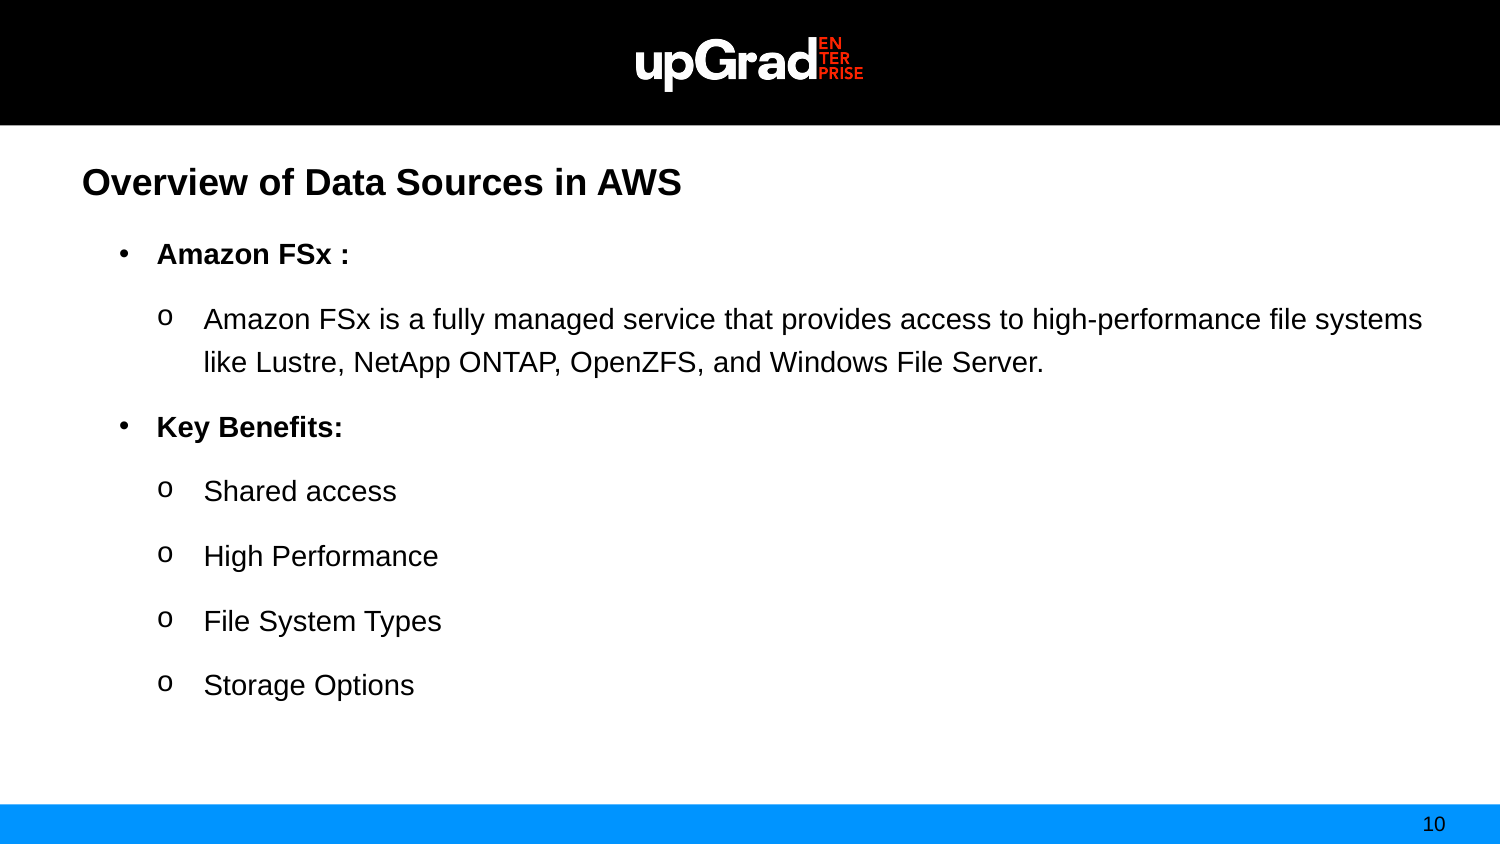

Overview of Data Sources in AWS
Amazon FSx :​
​Amazon FSx is a fully managed service that provides access to high-performance file systems like Lustre, NetApp ONTAP, OpenZFS, and Windows File Server.​
Key Benefits:​
Shared access​
High Performance​
File System Types​
Storage Options
10